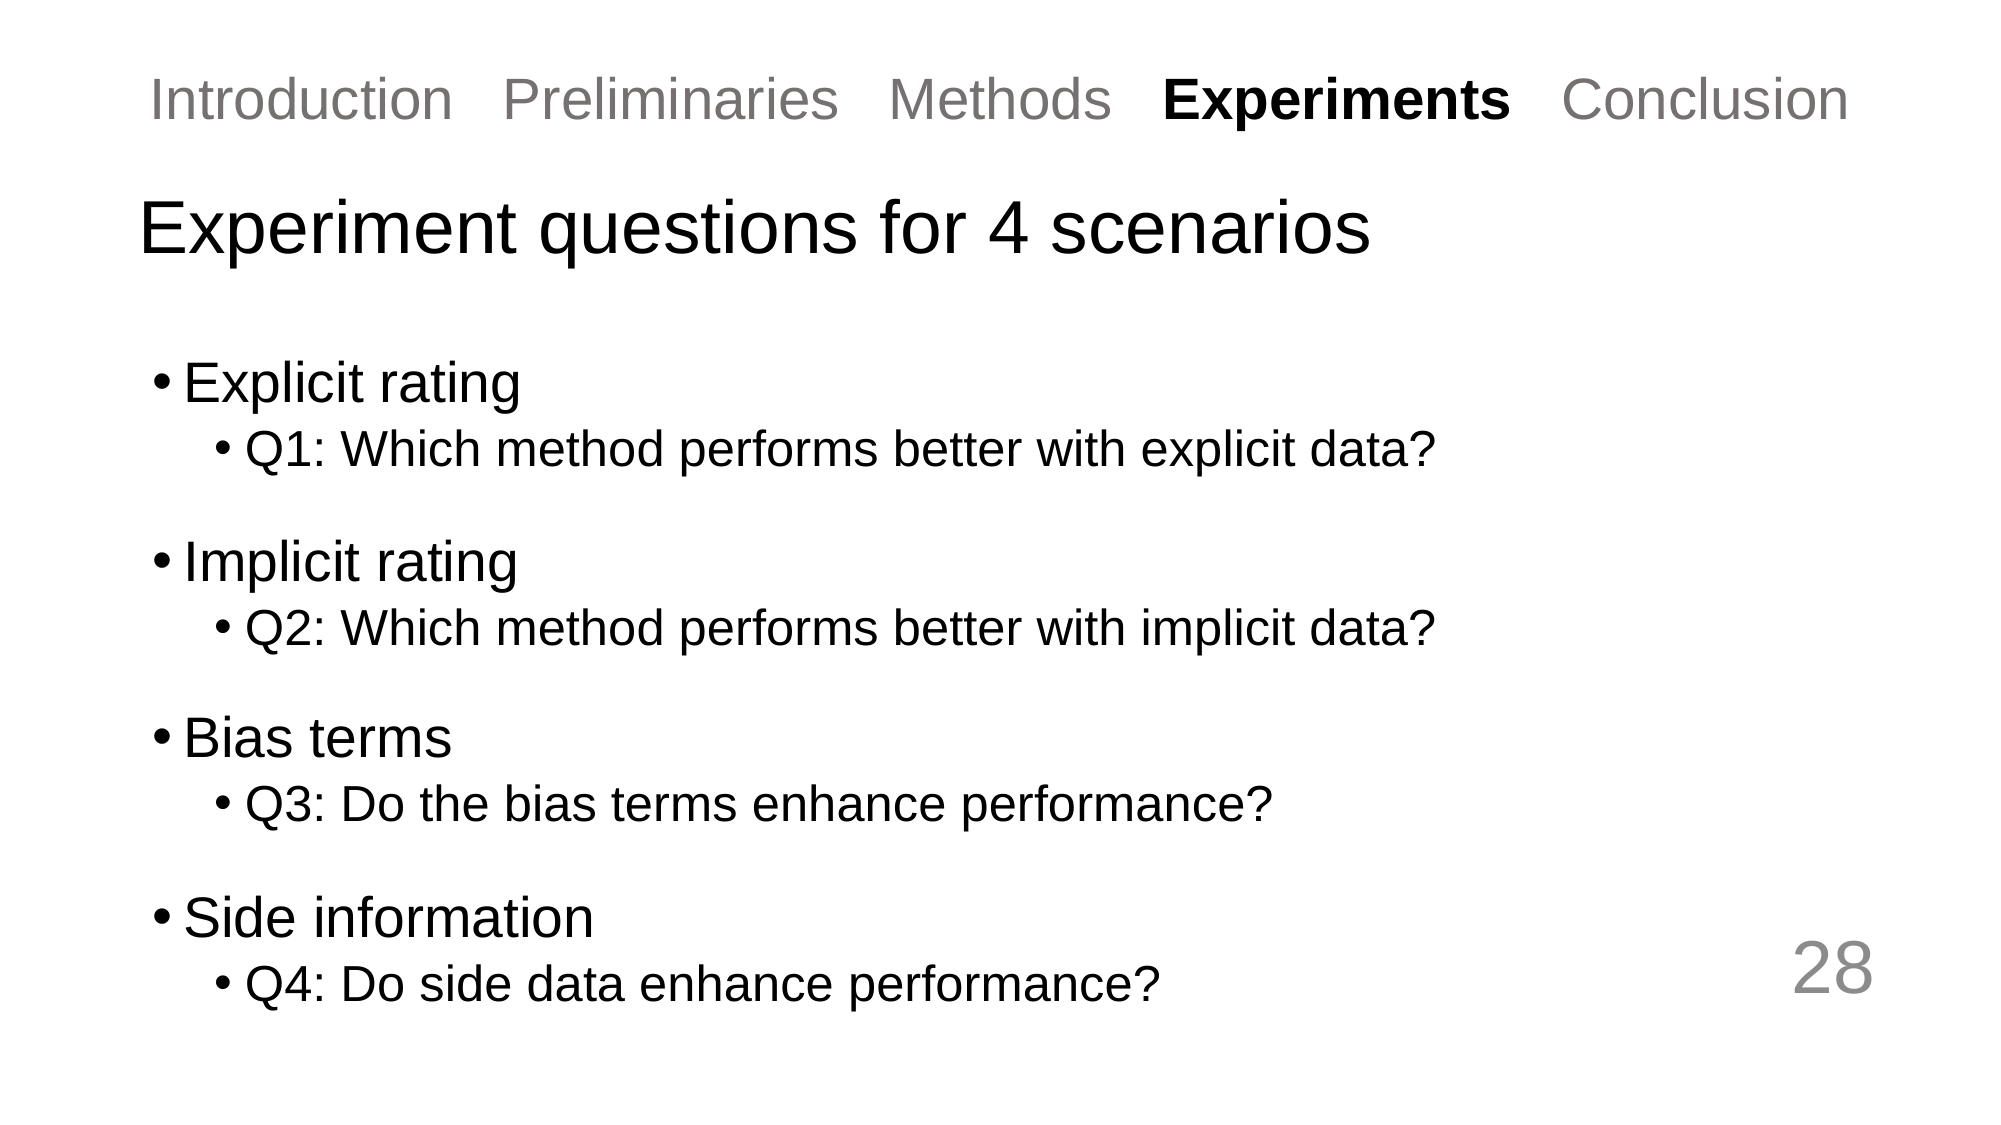

Introduction   Preliminaries   Methods   Experiments   Conclusion
Experiment questions for 4 scenarios
Explicit rating
Q1: Which method performs better with explicit data?

Implicit rating
Q2: Which method performs better with implicit data?

Bias terms
Q3: Do the bias terms enhance performance?

Side information
Q4: Do side data enhance performance?

28